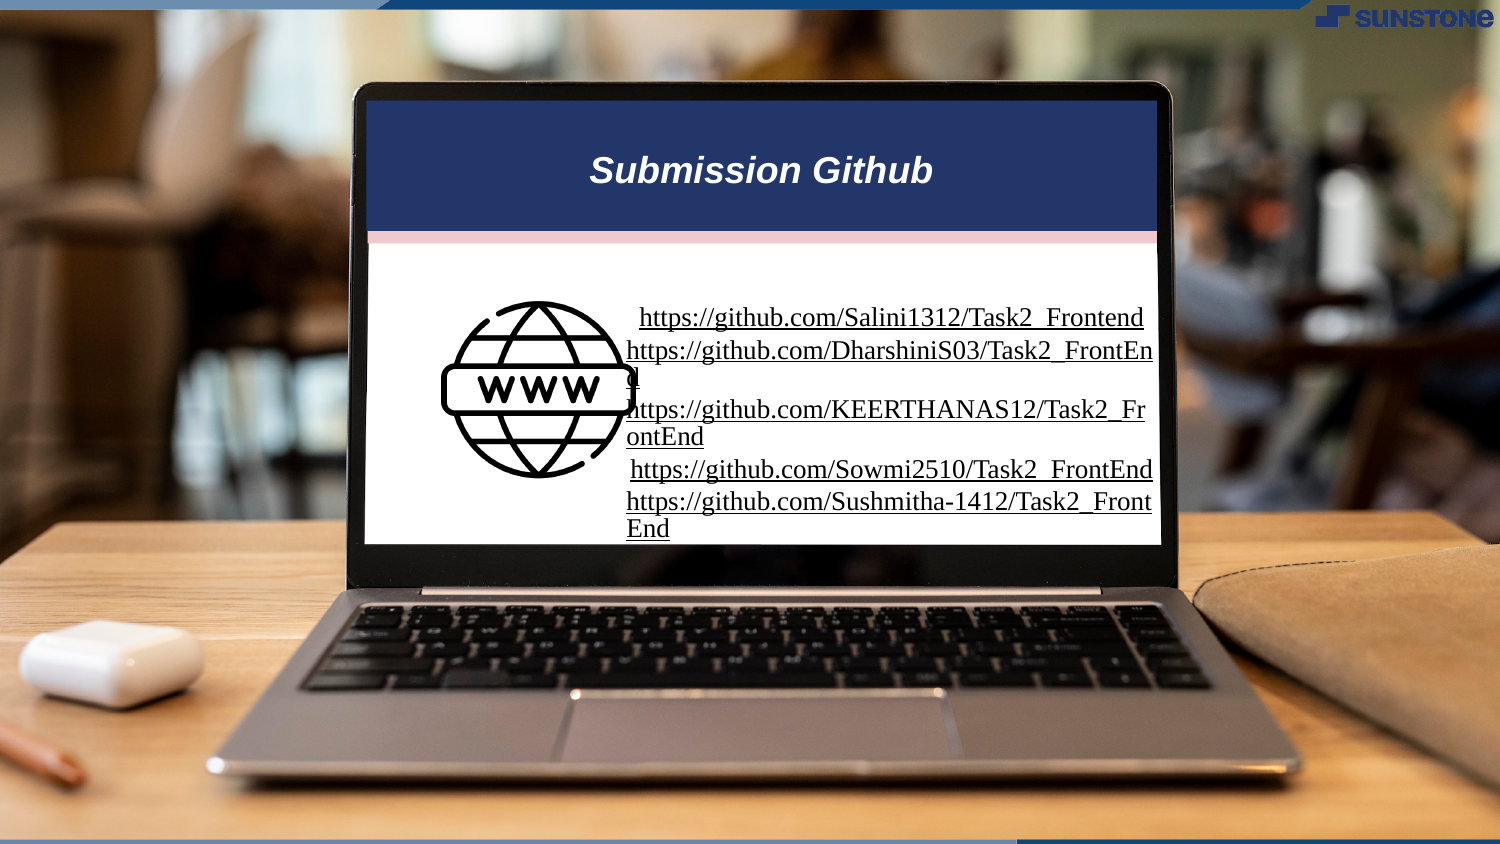

Submission Github
https://github.com/Salini1312/Task2_Frontend
https://github.com/DharshiniS03/Task2_FrontEnd
https://github.com/KEERTHANAS12/Task2_FrontEnd
https://github.com/Sowmi2510/Task2_FrontEnd
https://github.com/Sushmitha-1412/Task2_FrontEnd